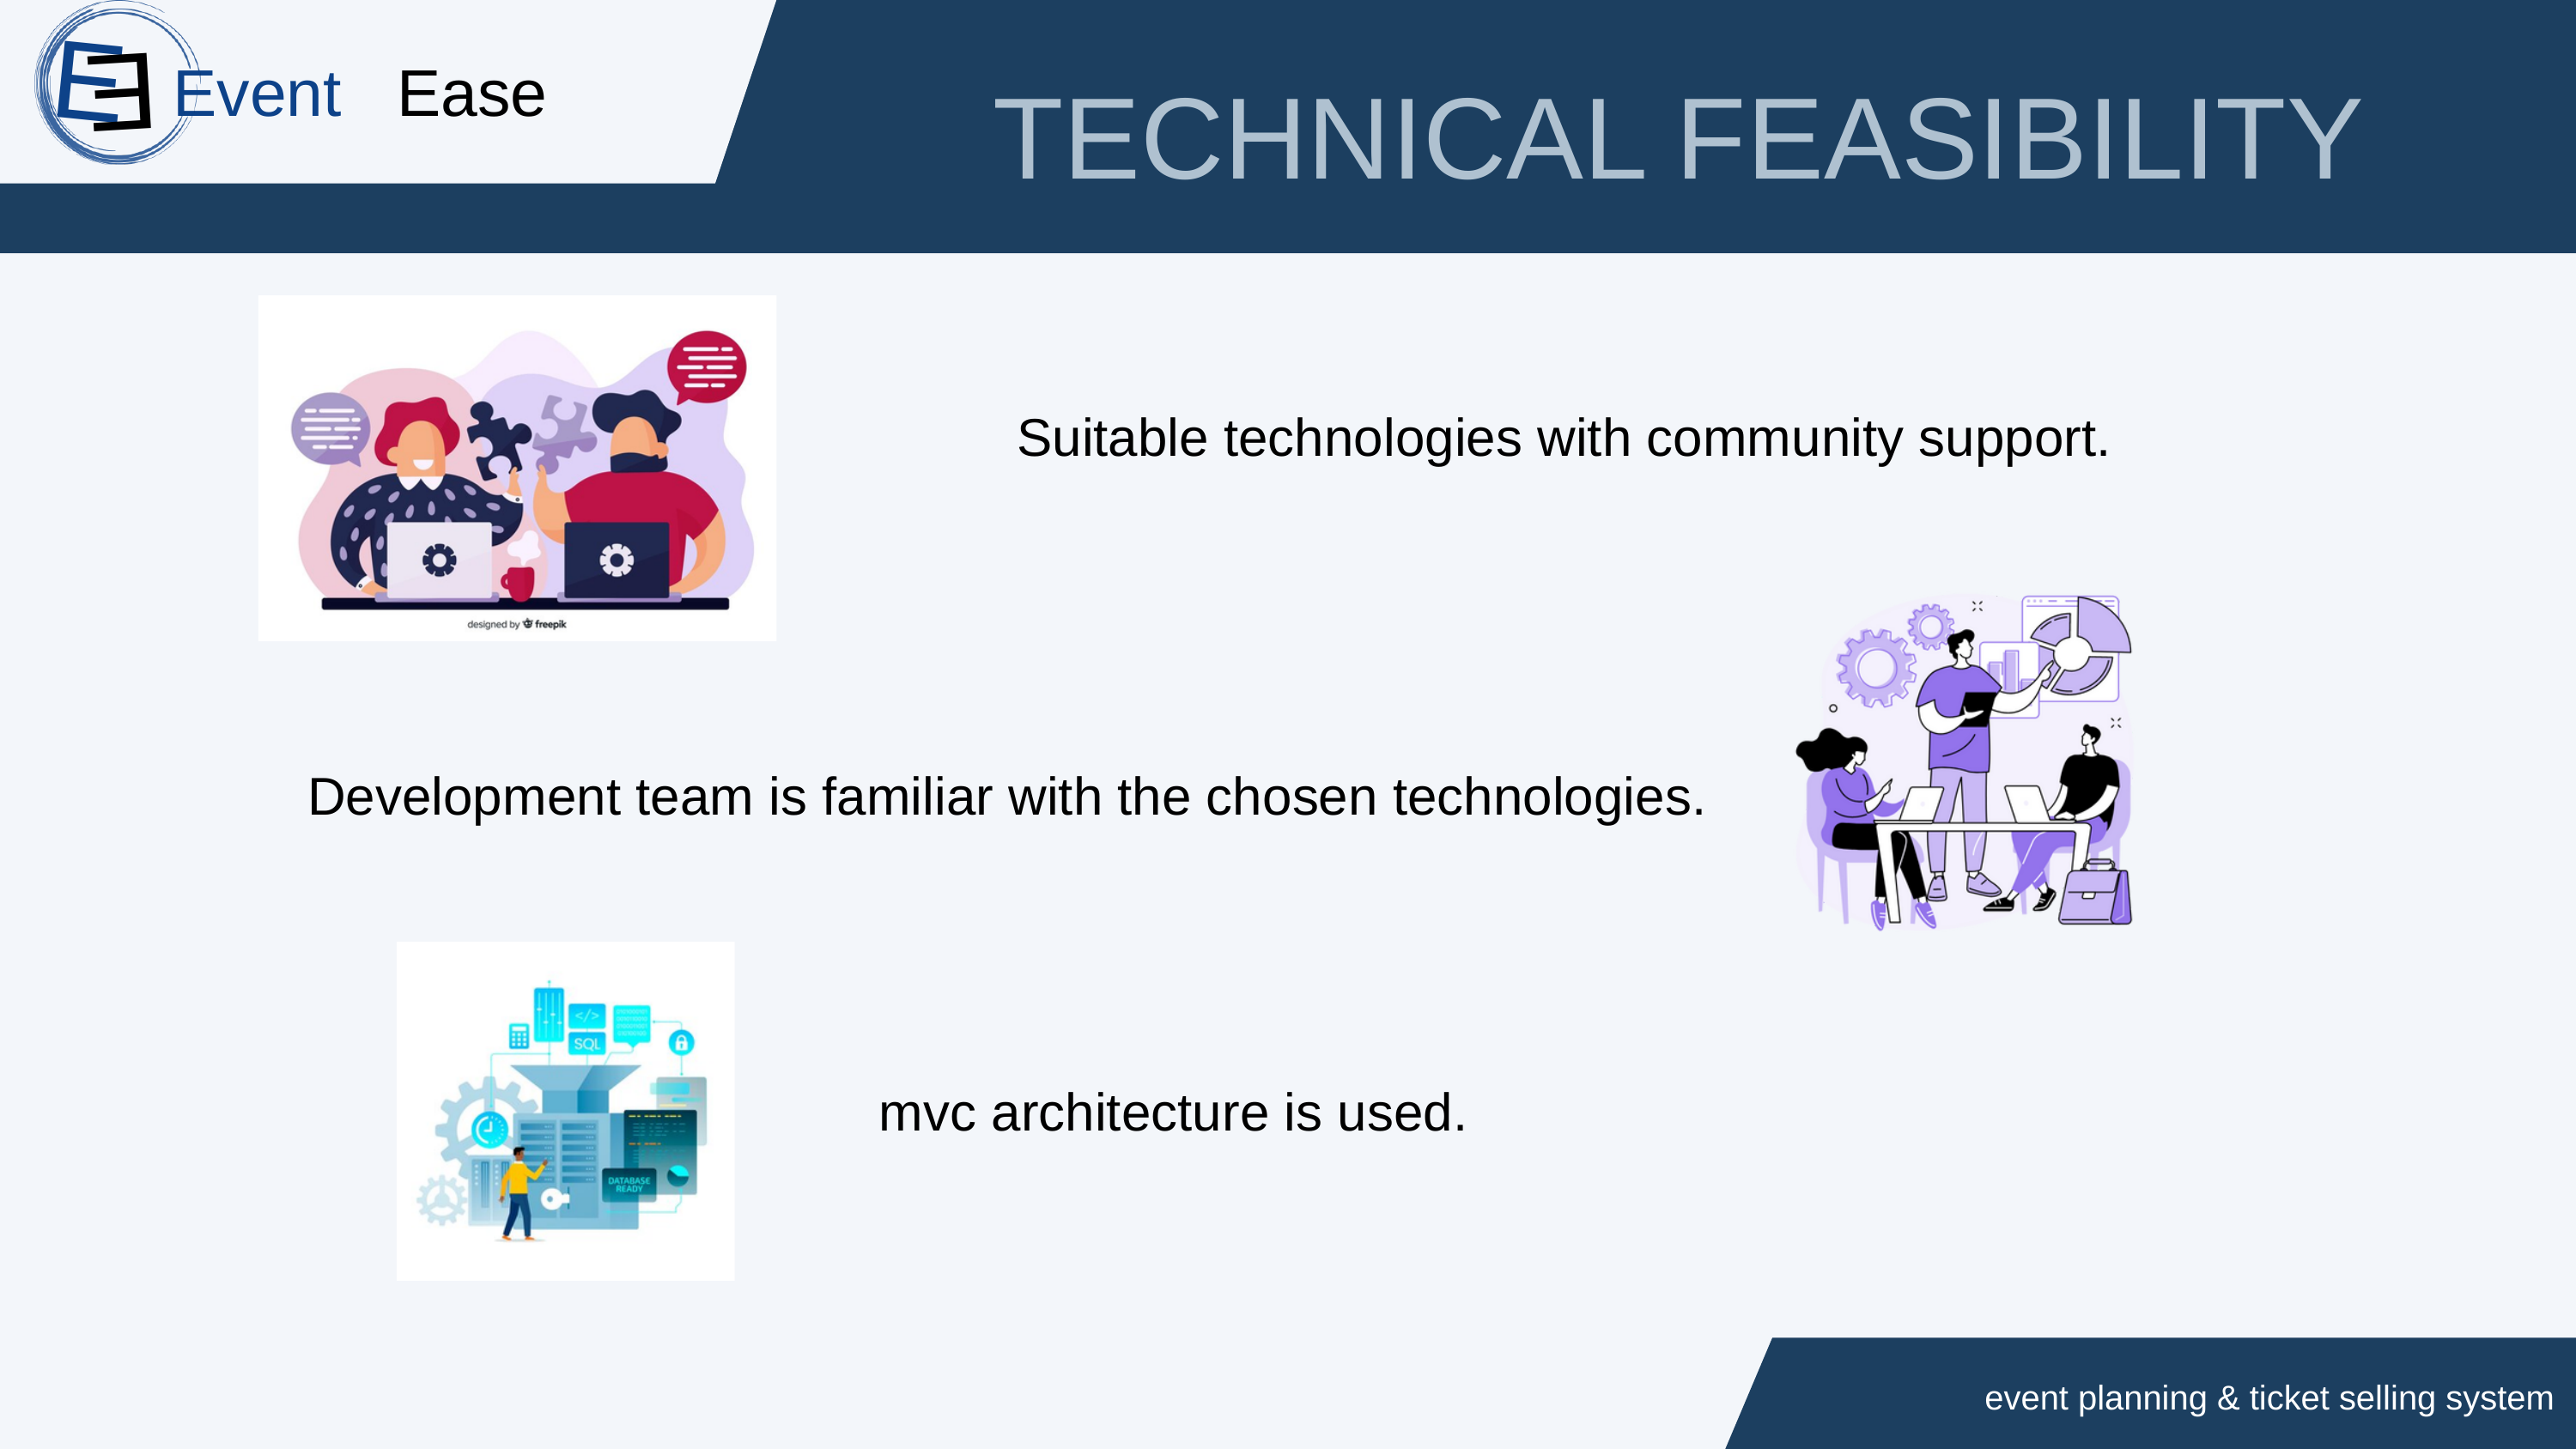

E
Event
Ease
E
TECHNICAL FEASIBILITY

Suitable technologies with community support.

Development team is familiar with the chosen technologies.

mvc architecture is used.

event planning & ticket selling system